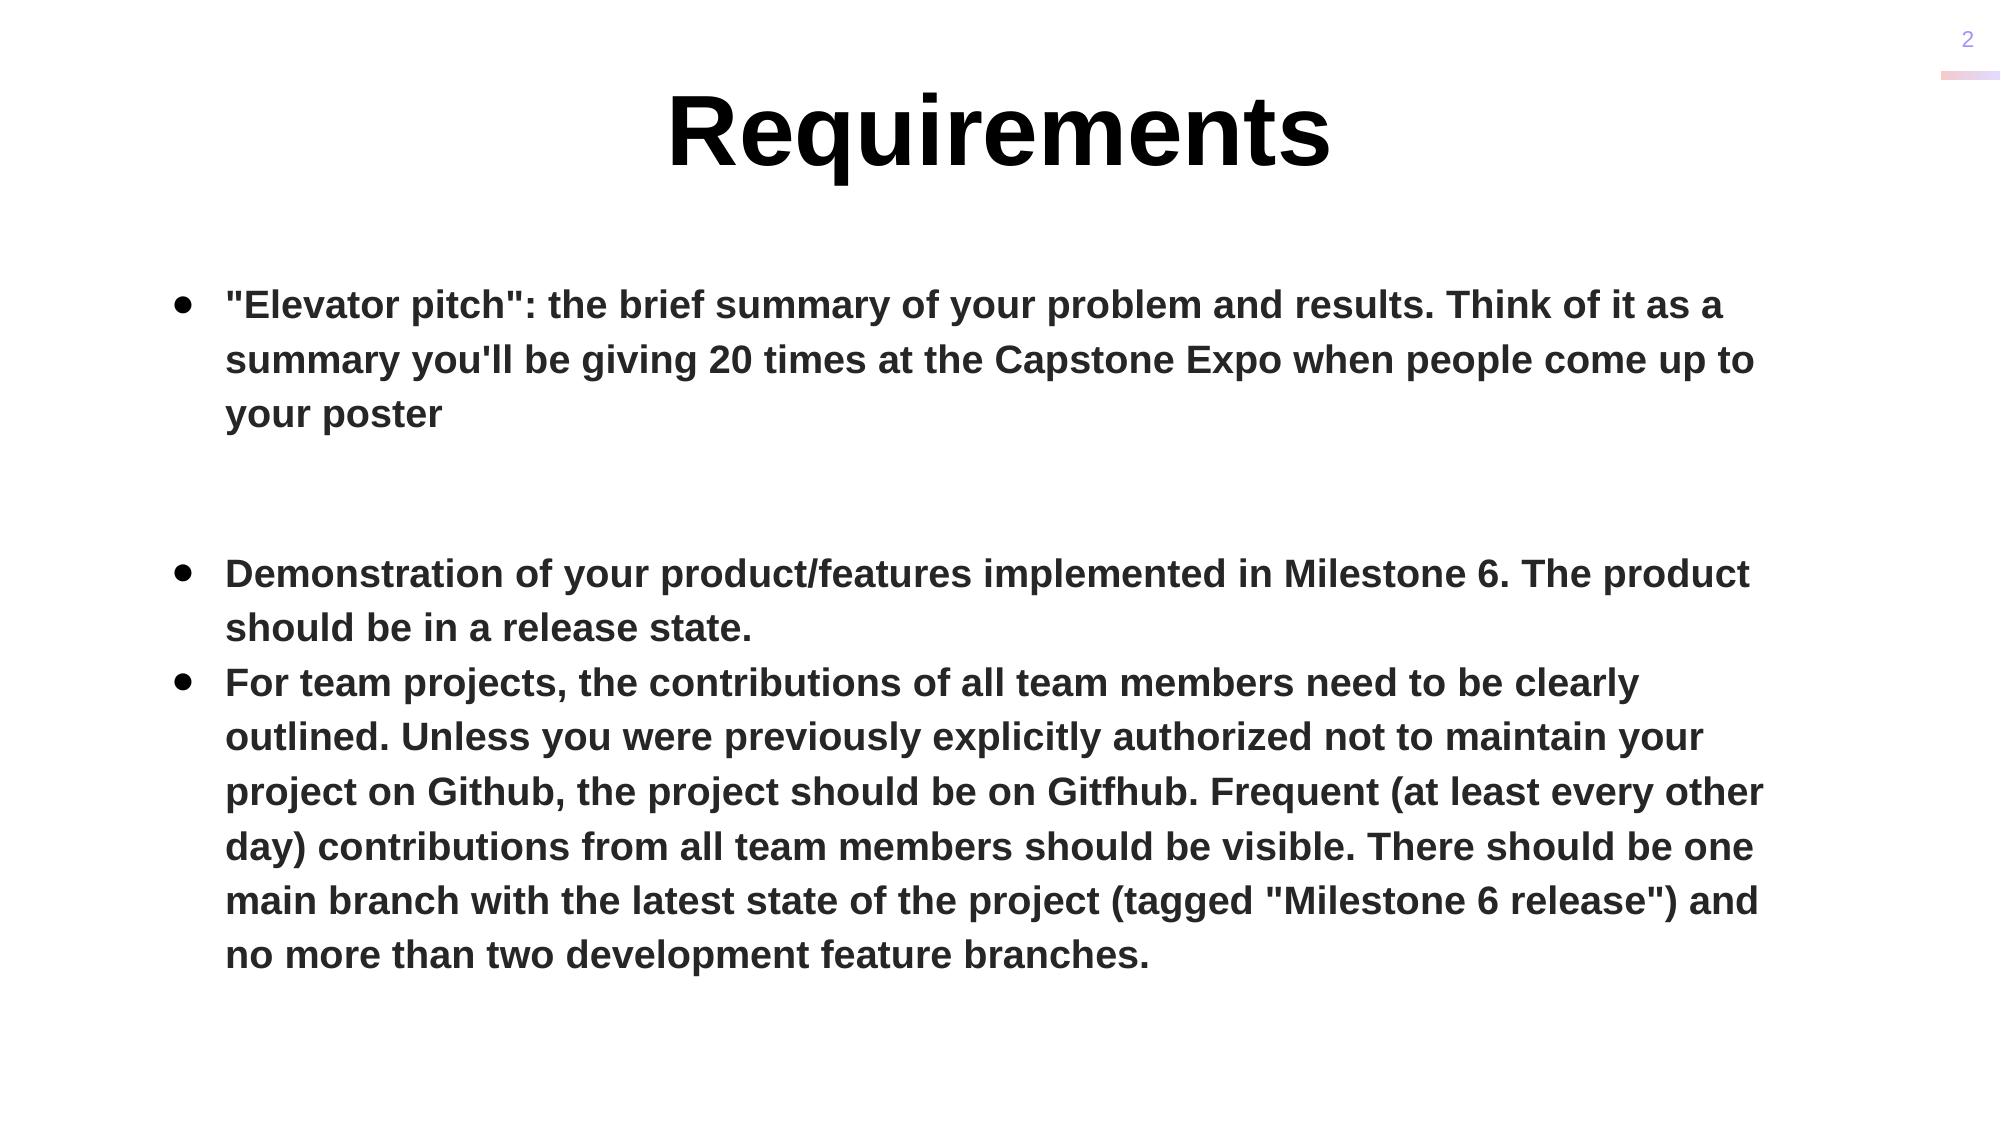

Requirements
"Elevator pitch": the brief summary of your problem and results. Think of it as a summary you'll be giving 20 times at the Capstone Expo when people come up to your poster

Demonstration of your product/features implemented in Milestone 6. The product should be in a release state.
For team projects, the contributions of all team members need to be clearly outlined. Unless you were previously explicitly authorized not to maintain your project on Github, the project should be on Gitfhub. Frequent (at least every other day) contributions from all team members should be visible. There should be one main branch with the latest state of the project (tagged "Milestone 6 release") and no more than two development feature branches.